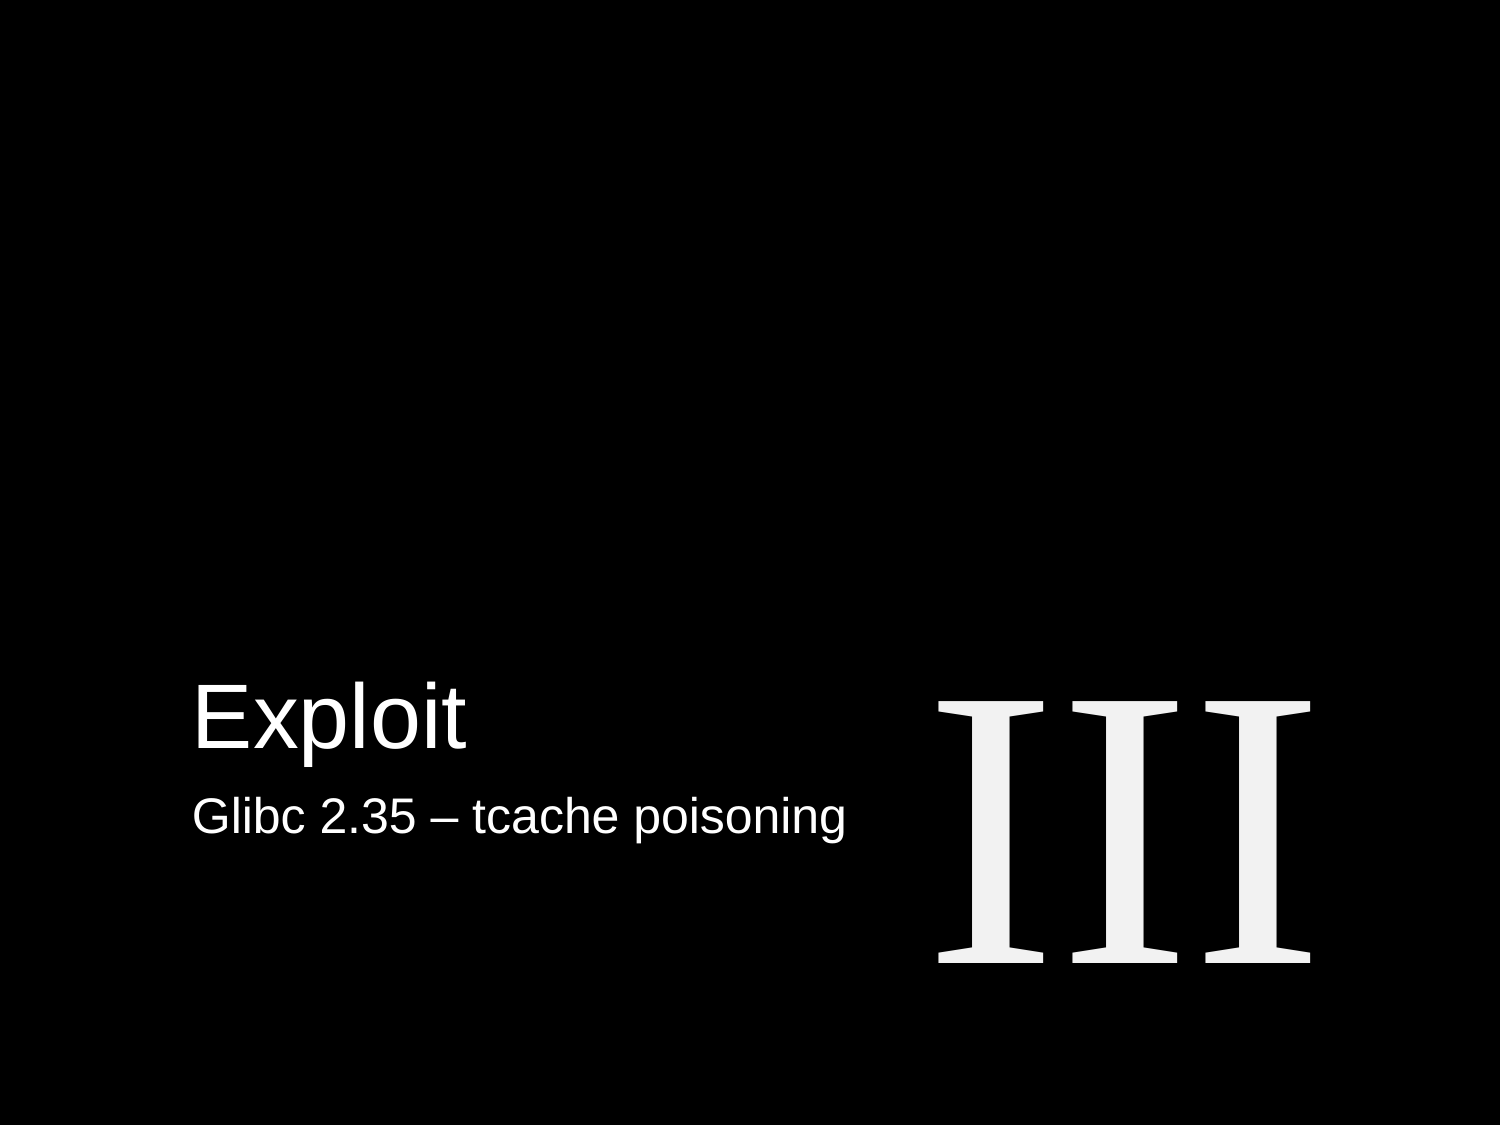

III
Exploit
Glibc 2.35 – tcache poisoning